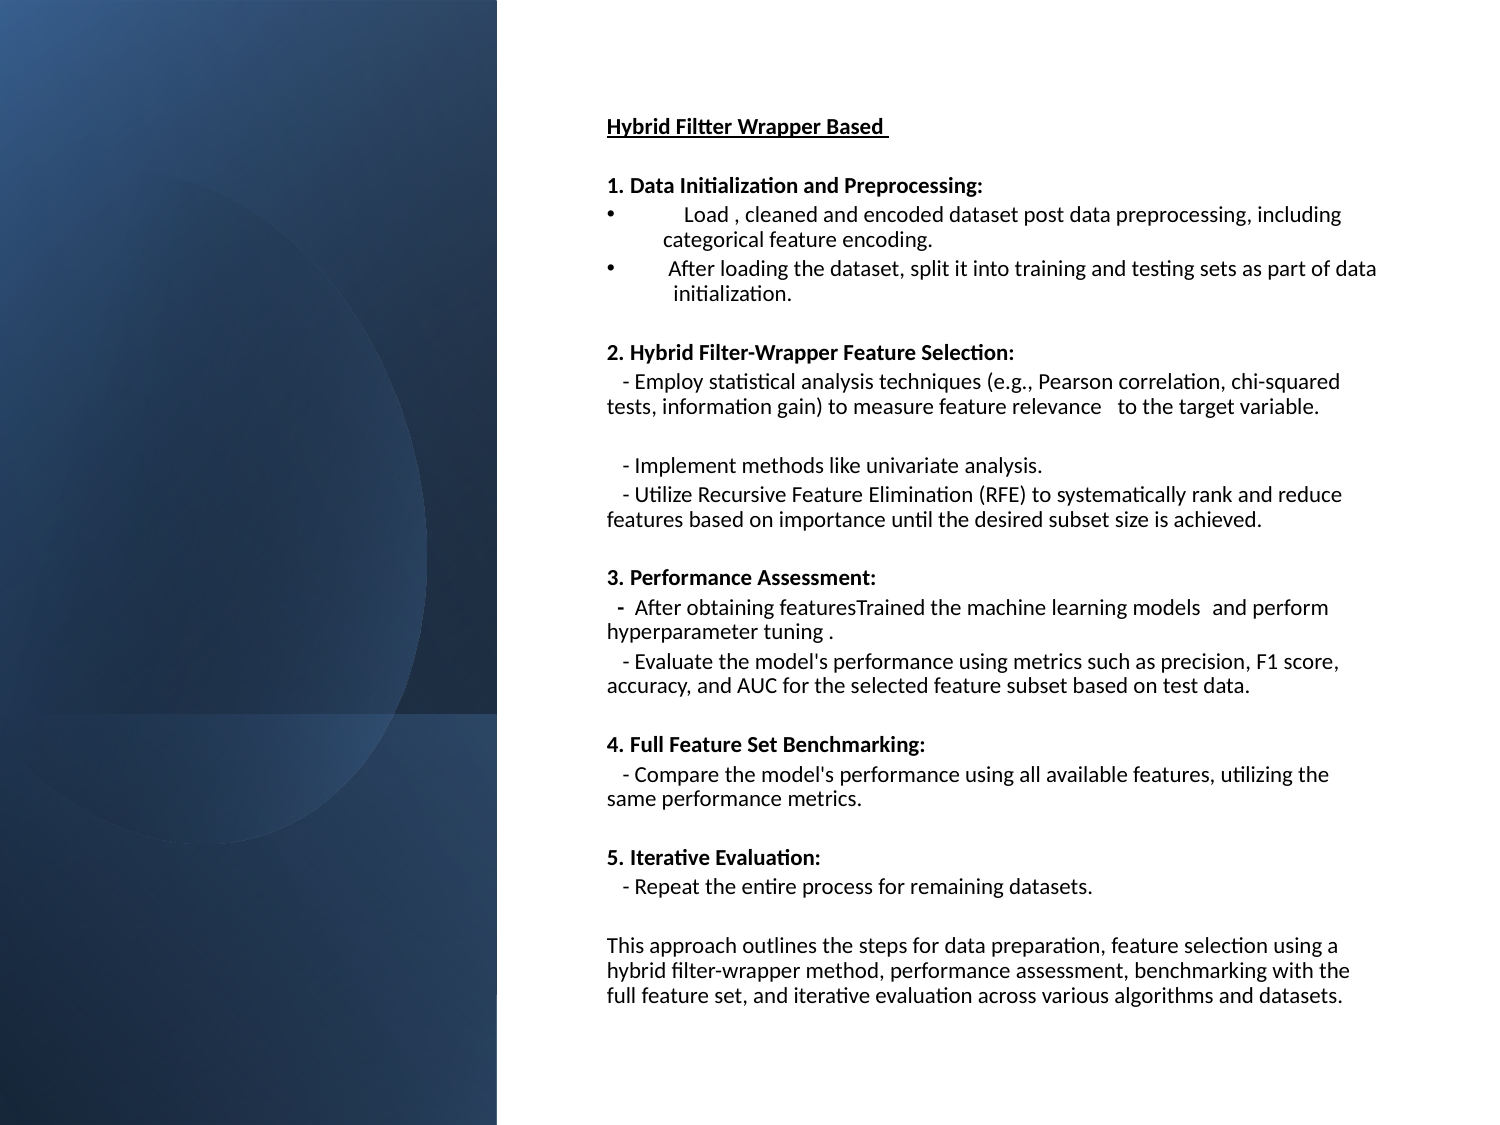

Hybrid Filtter Wrapper Based

1. Data Initialization and Preprocessing:
    Load , cleaned and encoded dataset post data preprocessing, including categorical feature encoding.
 After loading the dataset, split it into training and testing sets as part of data   initialization.

2. Hybrid Filter-Wrapper Feature Selection:
   - Employ statistical analysis techniques (e.g., Pearson correlation, chi-squared tests, information gain) to measure feature relevance   to the target variable.

   - Implement methods like univariate analysis.
   - Utilize Recursive Feature Elimination (RFE) to systematically rank and reduce features based on importance until the desired subset size is achieved.

3. Performance Assessment:
  -  After obtaining featuresTrained the machine learning models  and perform hyperparameter tuning .
   - Evaluate the model's performance using metrics such as precision, F1 score, accuracy, and AUC for the selected feature subset based on test data.

4. Full Feature Set Benchmarking:
   - Compare the model's performance using all available features, utilizing the same performance metrics.

5. Iterative Evaluation:
   - Repeat the entire process for remaining datasets.

This approach outlines the steps for data preparation, feature selection using a hybrid filter-wrapper method, performance assessment, benchmarking with the full feature set, and iterative evaluation across various algorithms and datasets.